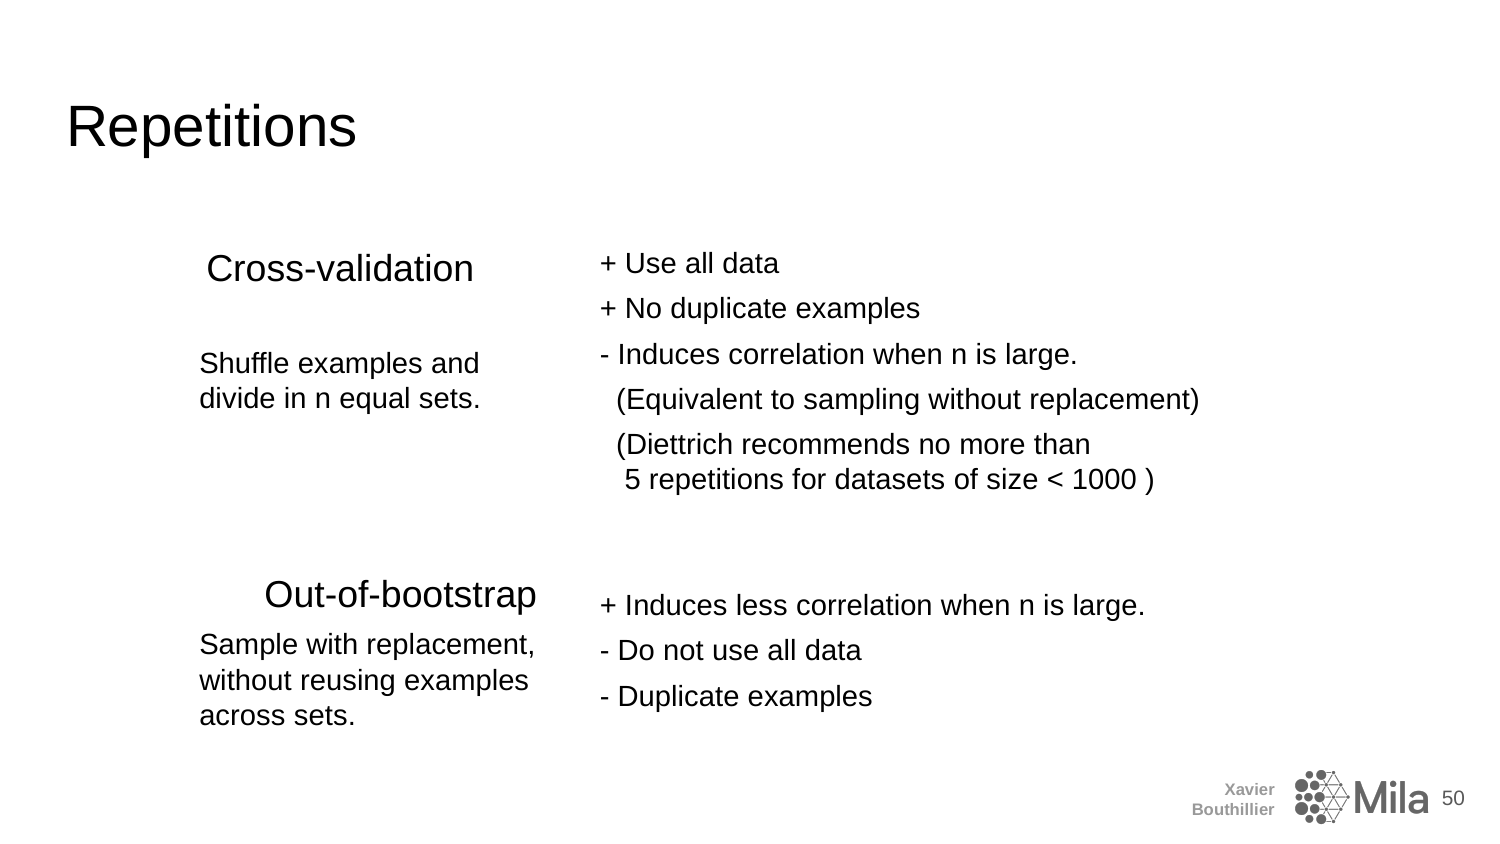

# Repetitions
Cross-validation
Shuffle examples and divide in n equal sets.

 Out-of-bootstrap
Sample with replacement, without reusing examples across sets.
+ Use all data
+ No duplicate examples
- Induces correlation when n is large.
  (Equivalent to sampling without replacement)
  (Diettrich recommends no more than
   5 repetitions for datasets of size < 1000 )

+ Induces less correlation when n is large.
- Do not use all data
- Duplicate examples
50